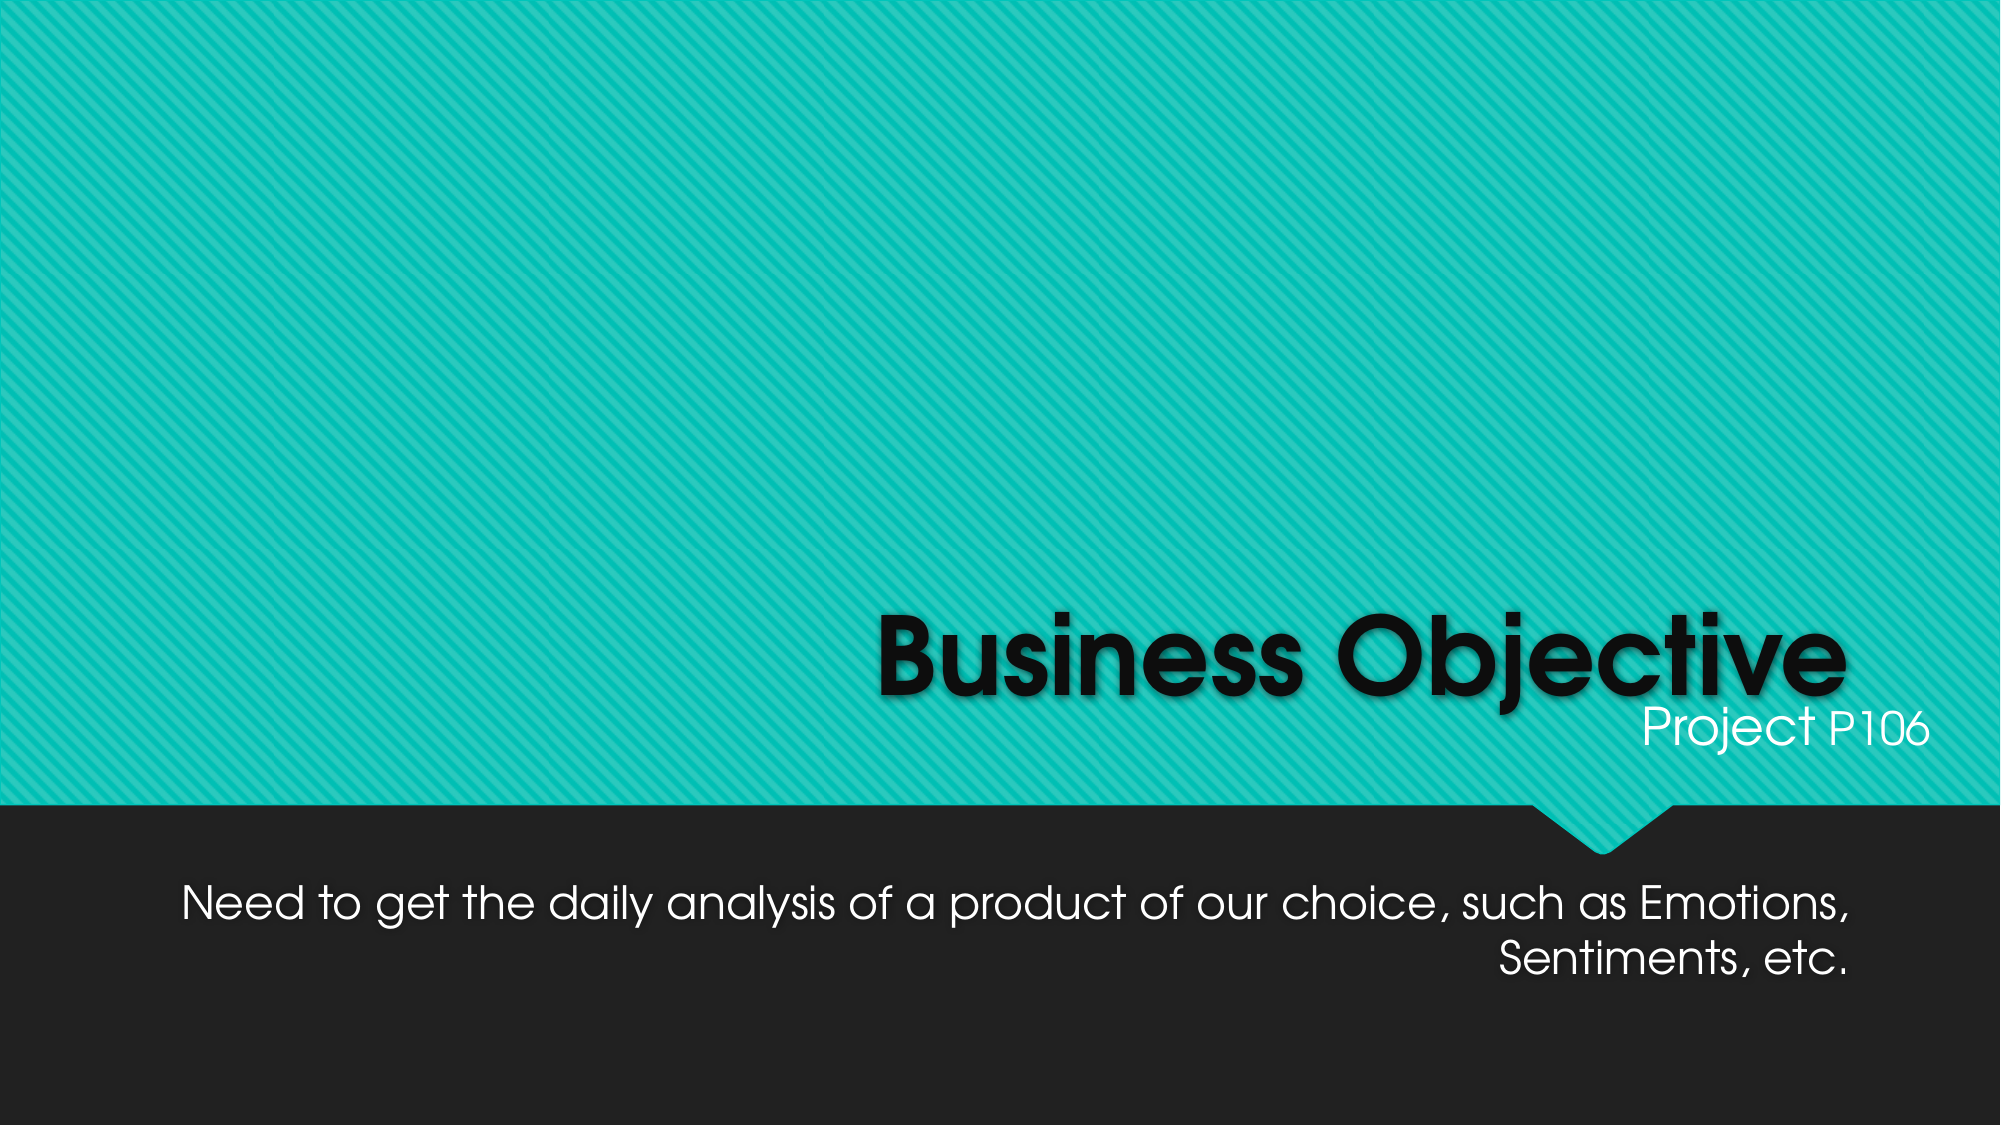

# Business Objective
Project P106
Need to get the daily analysis of a product of our choice, such as Emotions, Sentiments, etc.